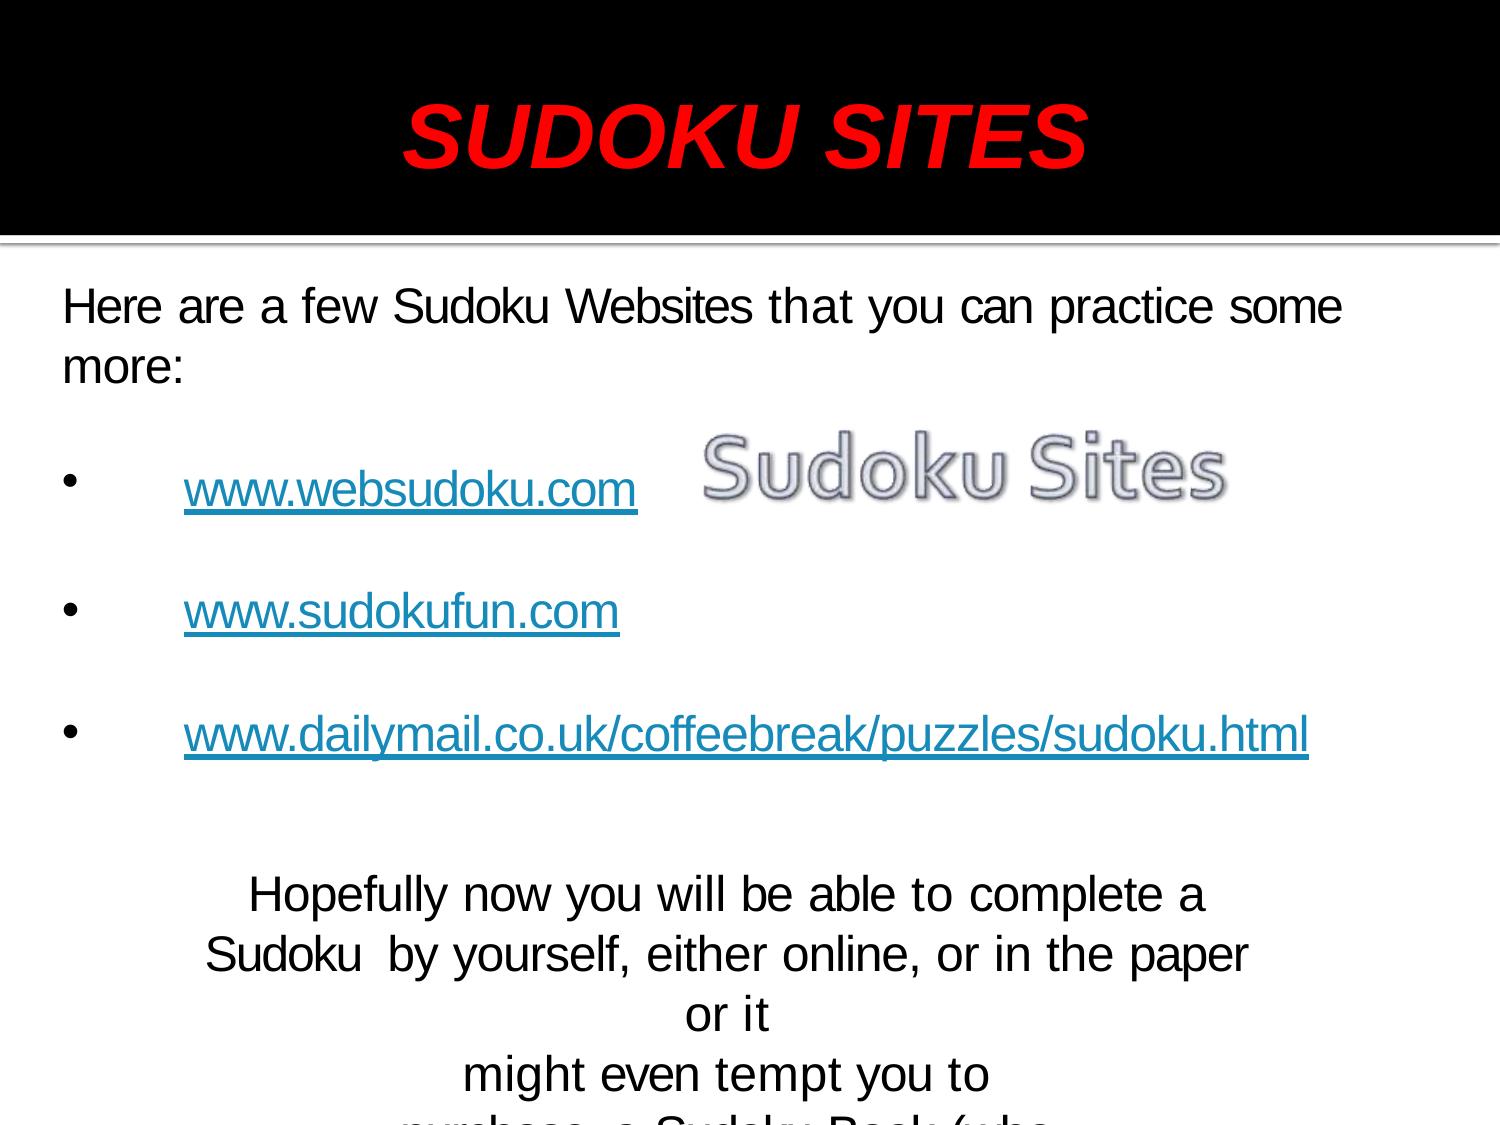

SUDOKU SITES
Here are a few Sudoku Websites that you can practice some more:

www.websudoku.com

www.sudokufun.com

www.dailymail.co.uk/coffeebreak/puzzles/sudoku.html

Hopefully now you will be able to complete a Sudoku  by yourself, either online, or in the paper or it
might even tempt you to purchase  a Sudoku Book (who knows!)